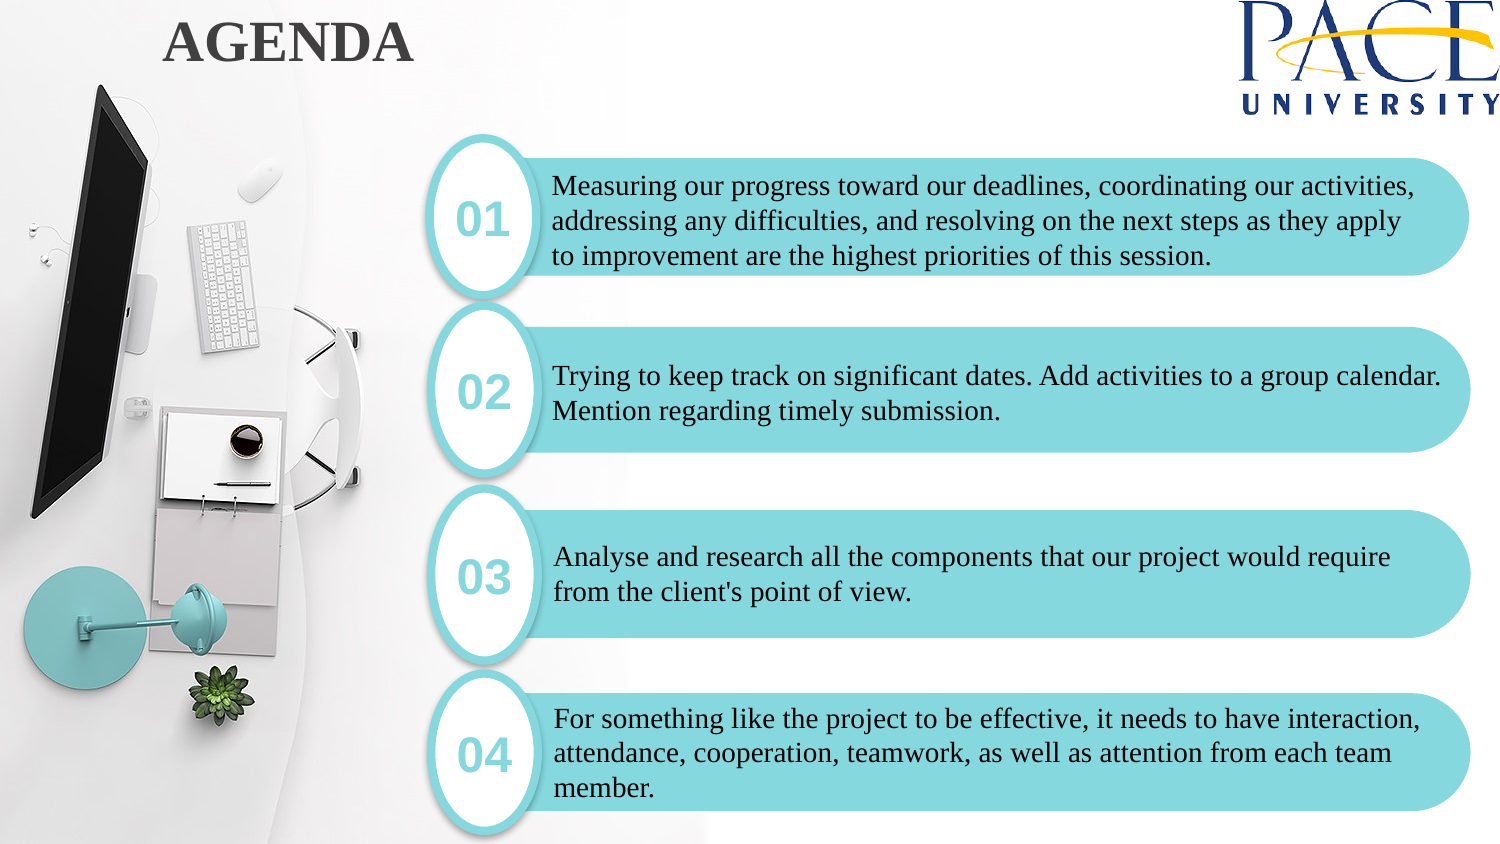

AGENDA

Measuring our progress toward our deadlines, coordinating our activities, addressing any difficulties, and resolving on the next steps as they apply
to improvement are the highest priorities of this session.

01

Trying to keep track on significant dates. Add activities to a group calendar. Mention regarding timely submission.

02

Analyse and research all the components that our project would require
from the client's point of view.
03

For something like the project to be effective, it needs to have interaction, attendance, cooperation, teamwork, as well as attention from each team
member.

04